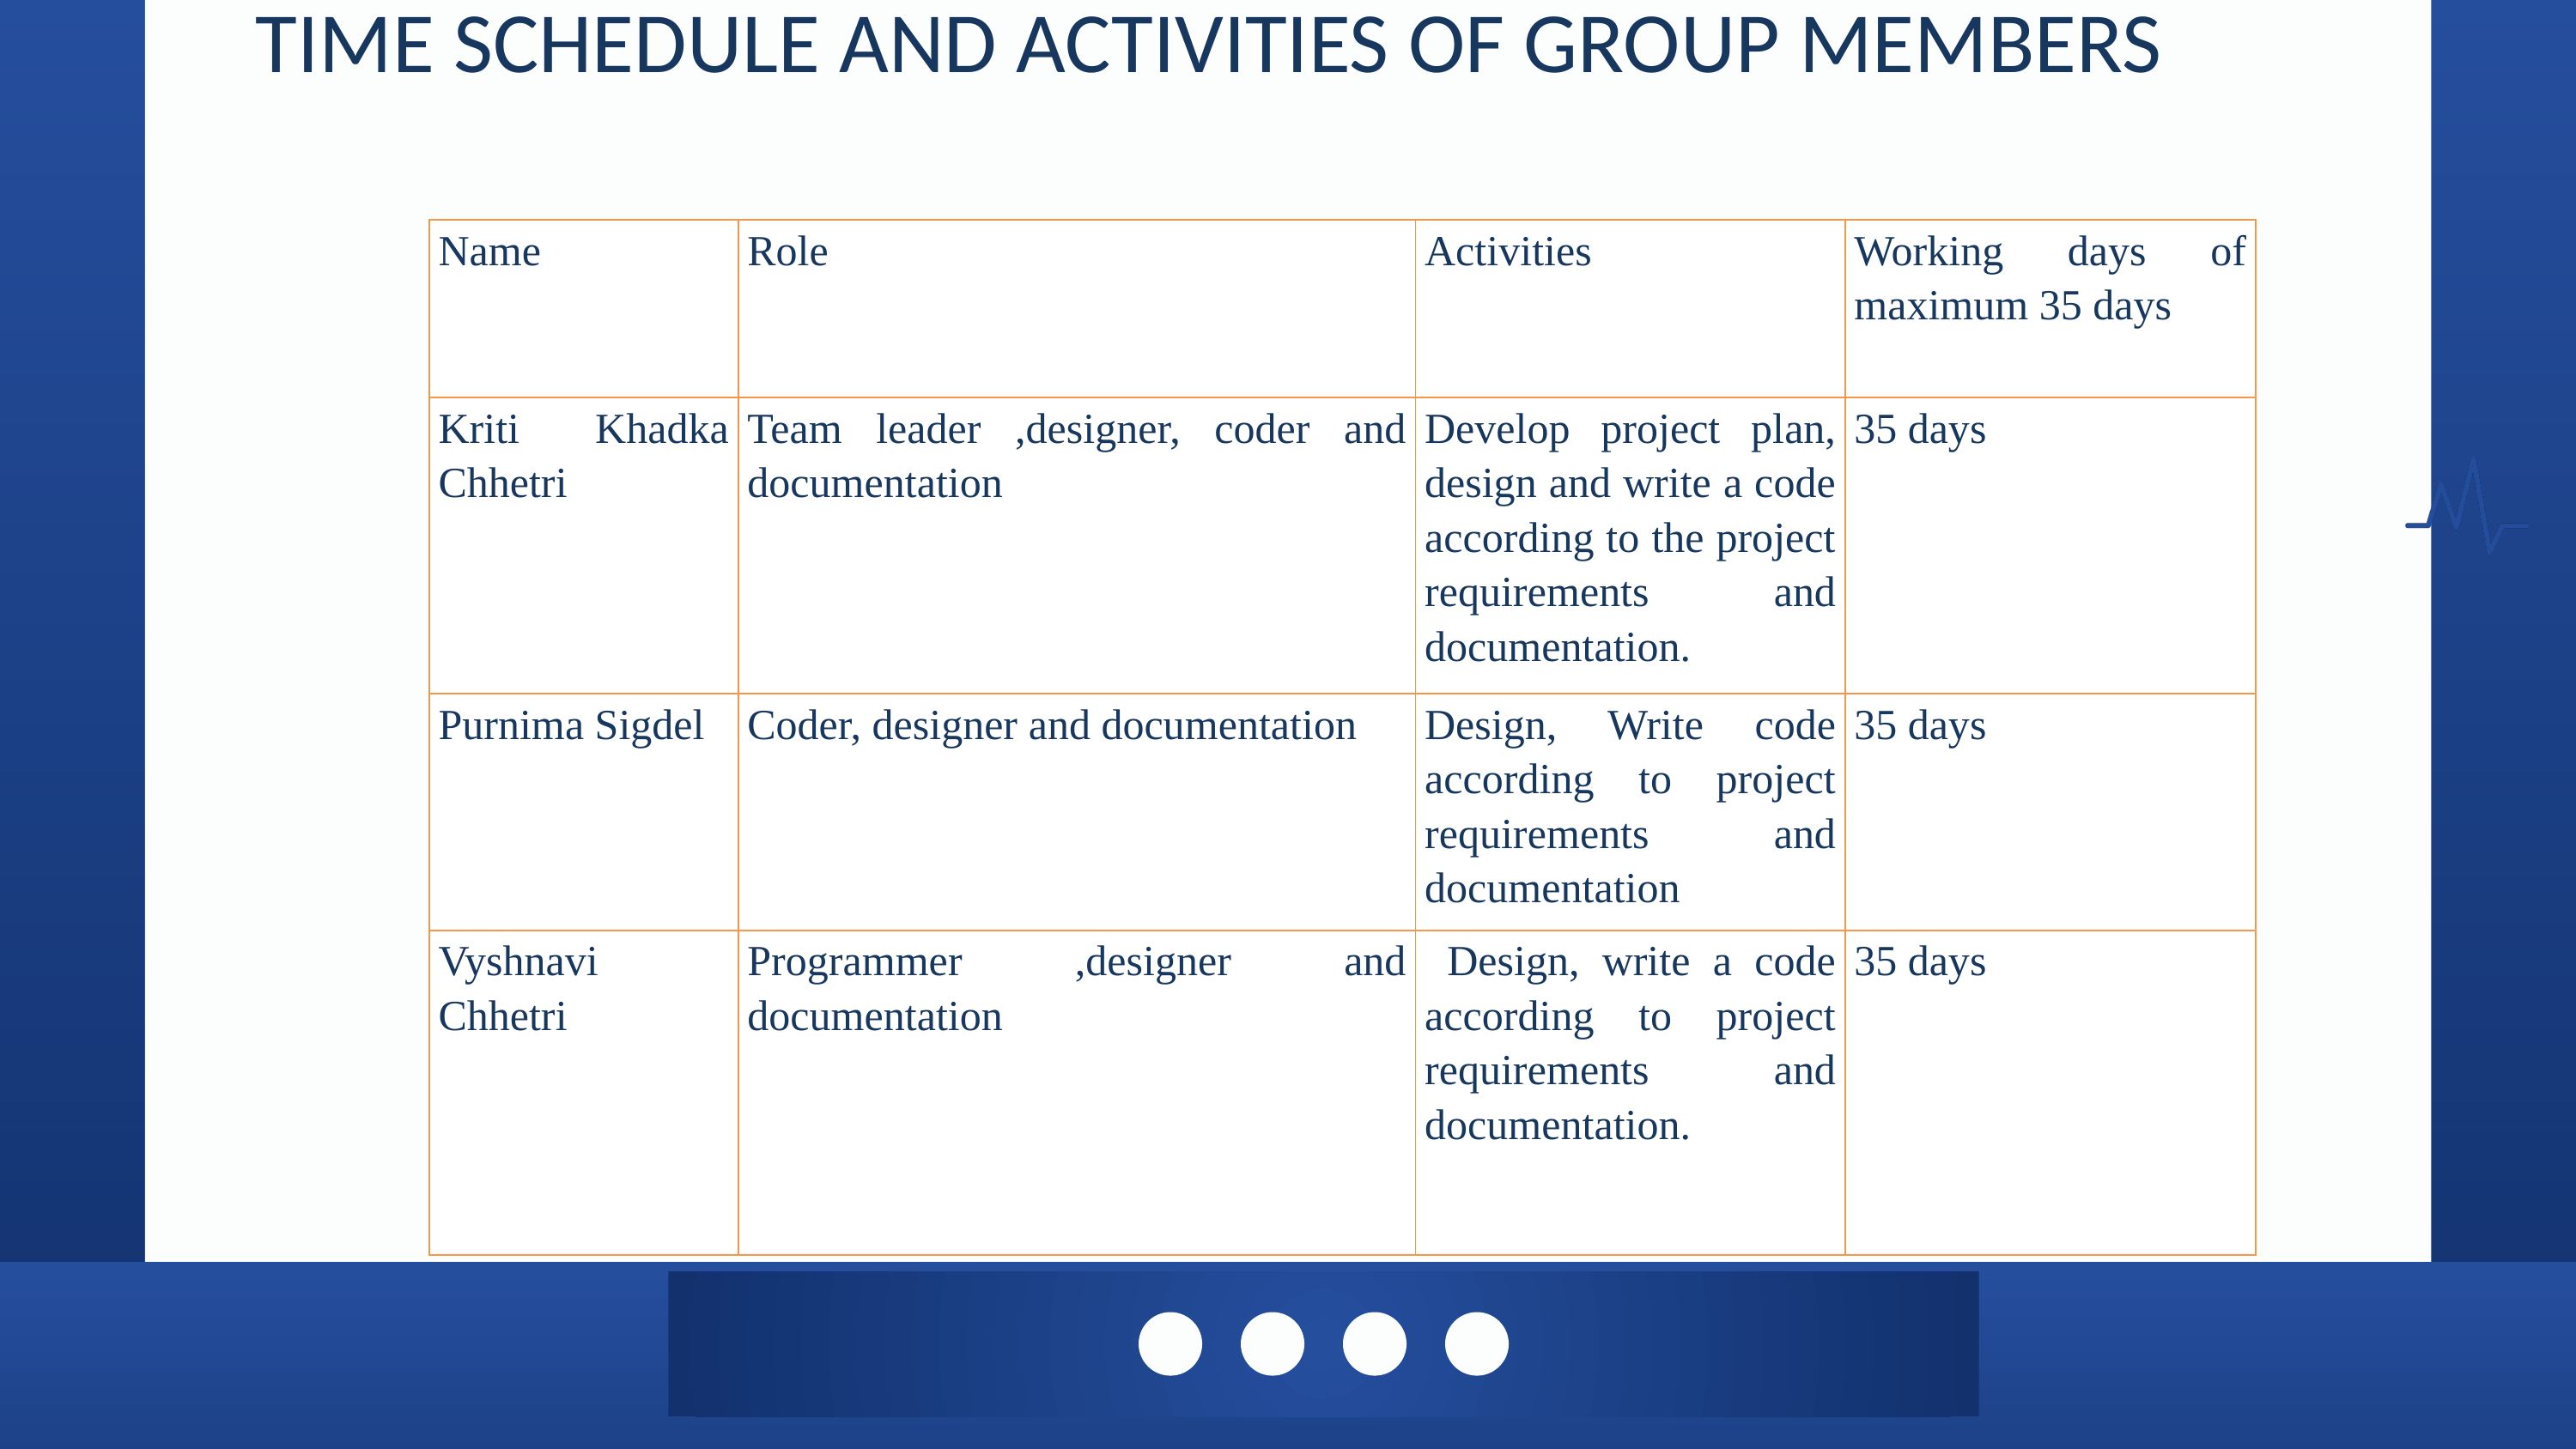

TIME SCHEDULE AND ACTIVITIES OF GROUP MEMBERS
| Name | Role | Activities | Working days of maximum 35 days |
| --- | --- | --- | --- |
| Kriti Khadka Chhetri | Team leader ,designer, coder and documentation | Develop project plan, design and write a code according to the project requirements and documentation. | 35 days |
| Purnima Sigdel | Coder, designer and documentation | Design, Write code according to project requirements and documentation | 35 days |
| Vyshnavi Chhetri | Programmer ,designer and documentation | Design, write a code according to project requirements and documentation. | 35 days |